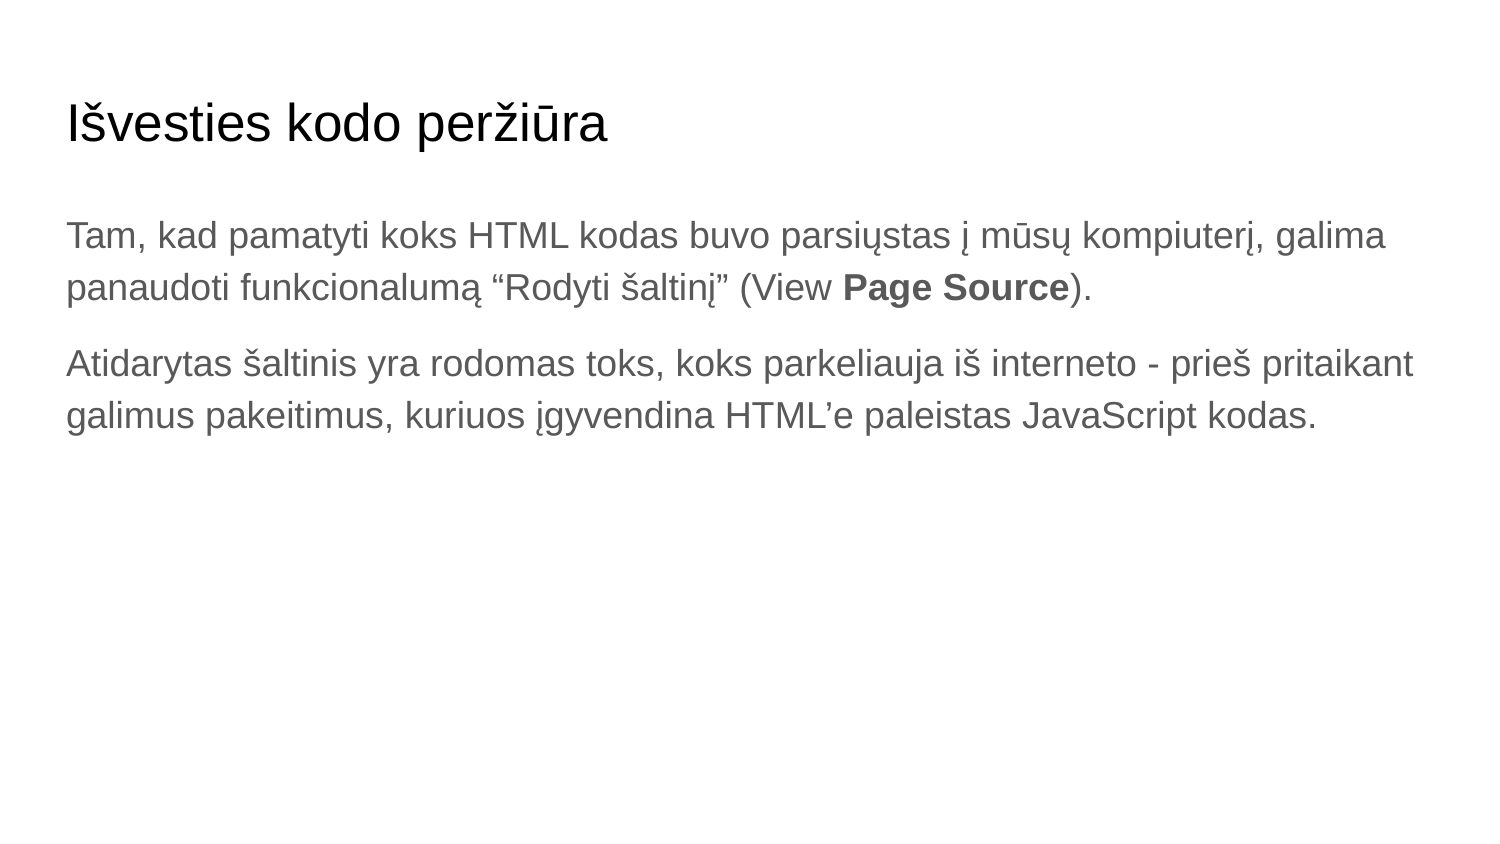

# Išvesties kodo peržiūra
Tam, kad pamatyti koks HTML kodas buvo parsiųstas į mūsų kompiuterį, galima panaudoti funkcionalumą “Rodyti šaltinį” (View Page Source).
Atidarytas šaltinis yra rodomas toks, koks parkeliauja iš interneto - prieš pritaikant galimus pakeitimus, kuriuos įgyvendina HTML’e paleistas JavaScript kodas.